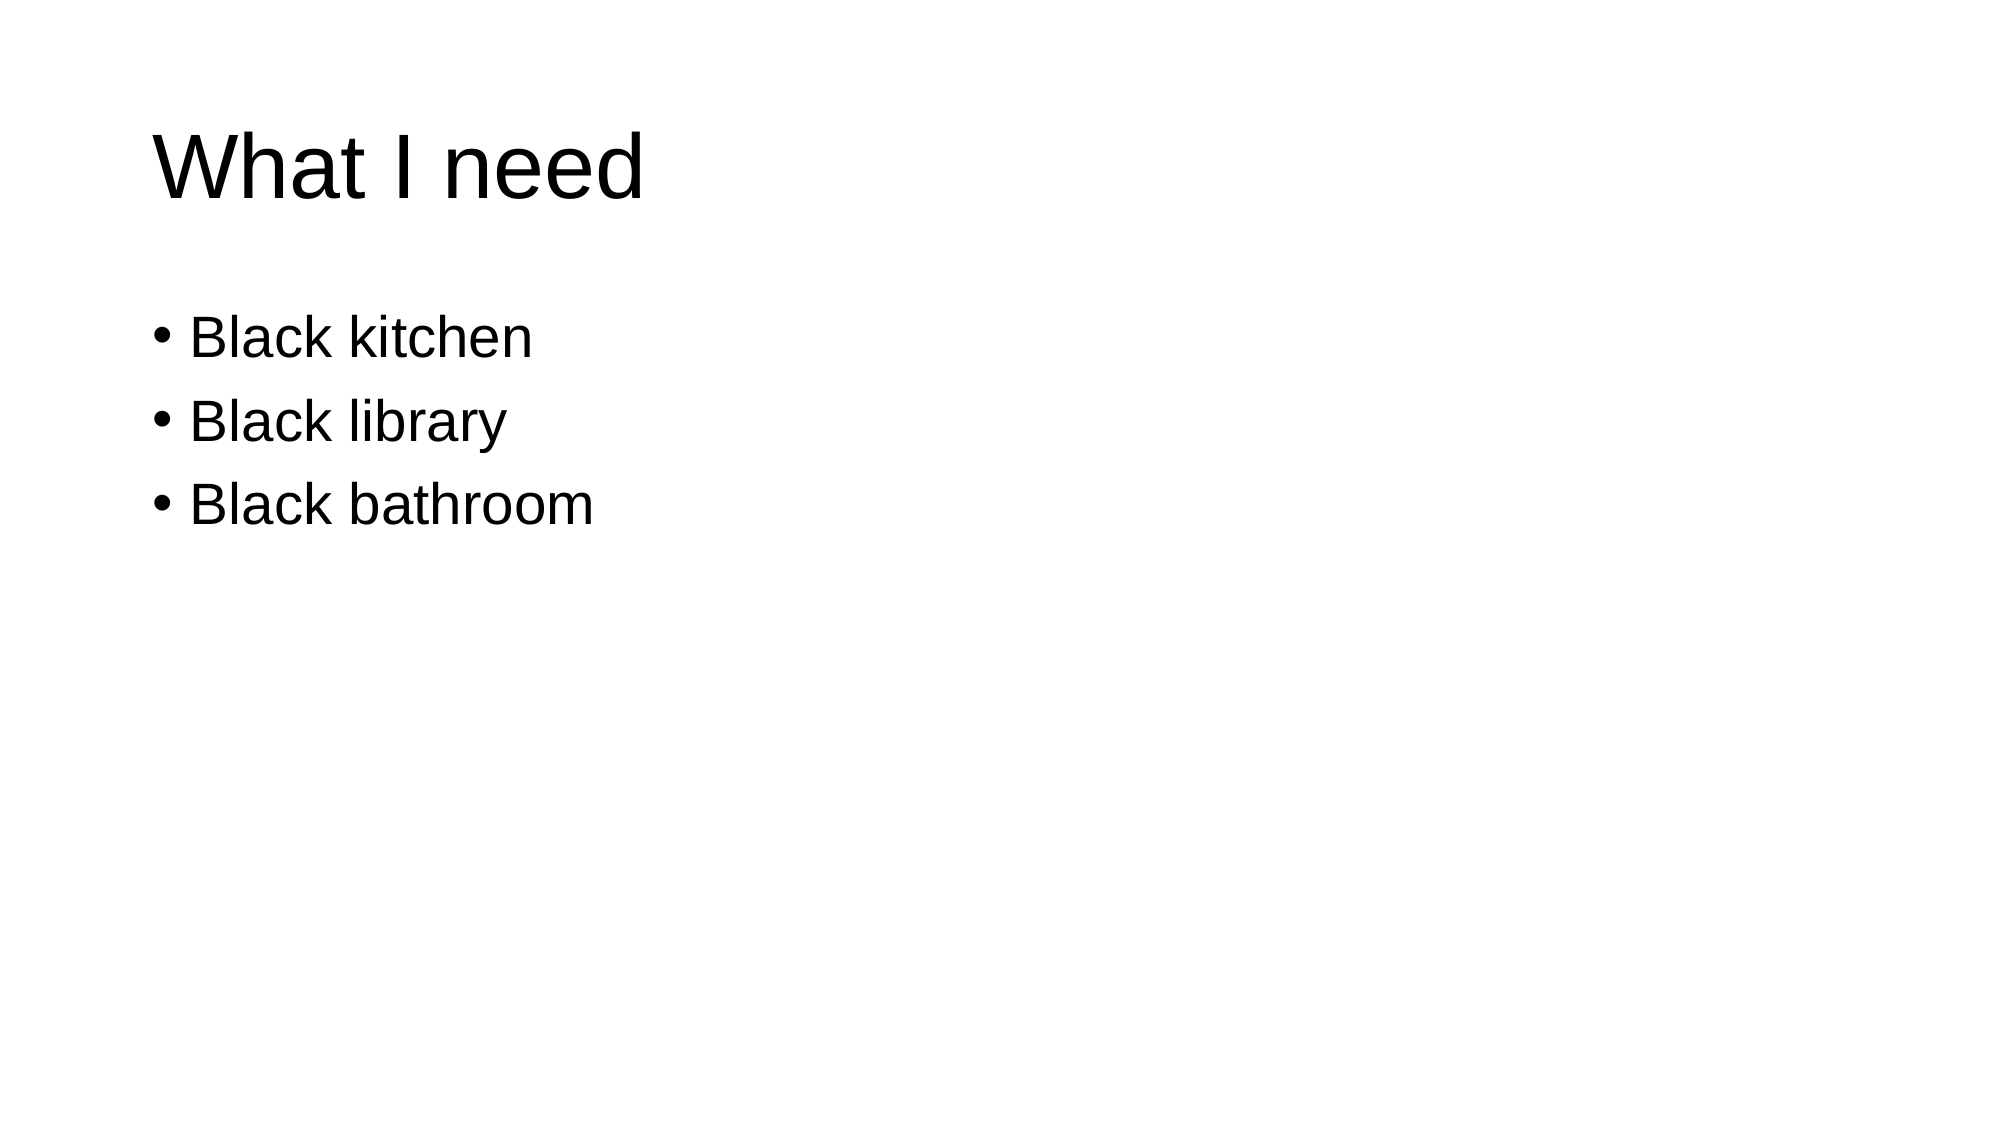

# What I need
Black kitchen
Black library
Black bathroom